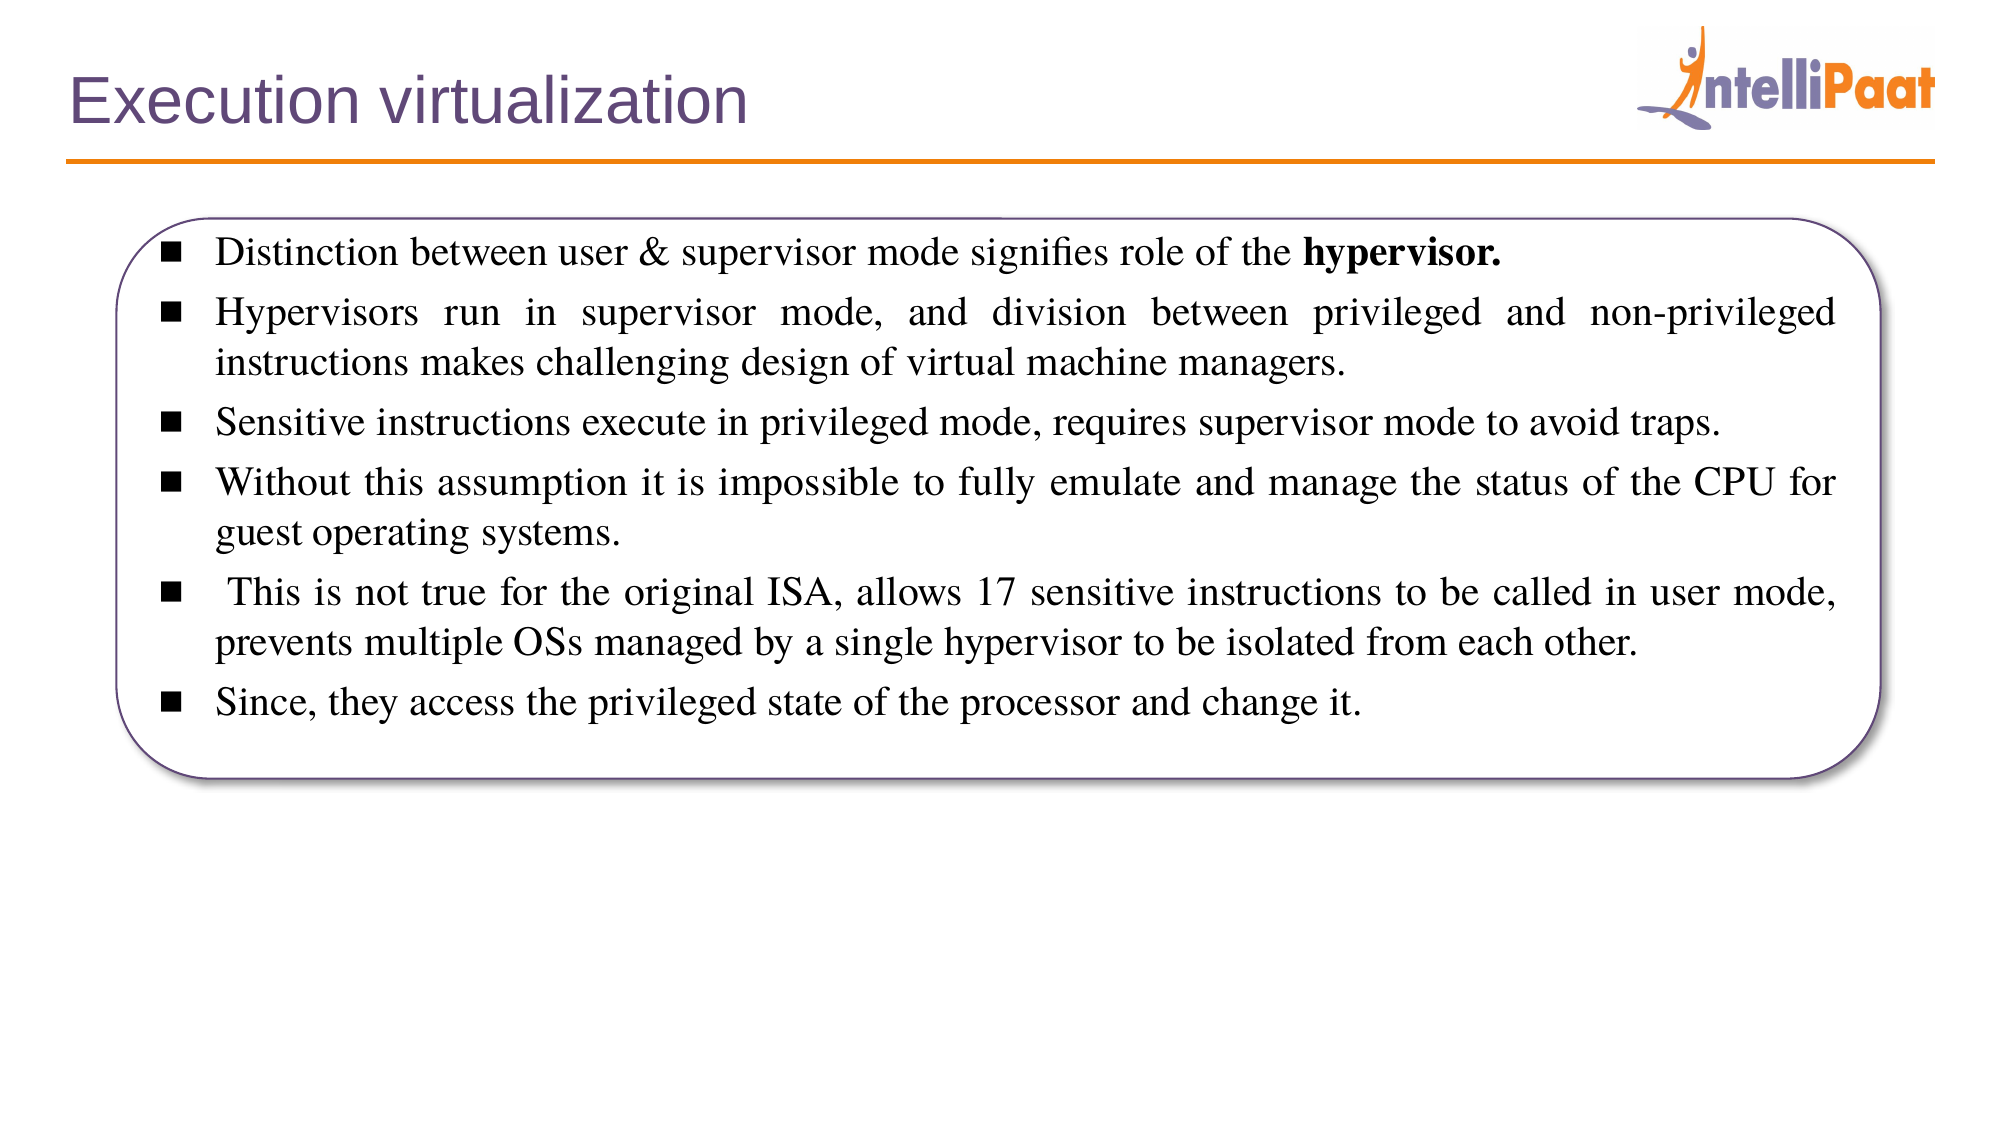

Execution virtualization
Distinction between user & supervisor mode signifies role of the hypervisor.
Hypervisors run in supervisor mode, and division between privileged and non-privileged instructions makes challenging design of virtual machine managers.
Sensitive instructions execute in privileged mode, requires supervisor mode to avoid traps.
Without this assumption it is impossible to fully emulate and manage the status of the CPU for guest operating systems.
 This is not true for the original ISA, allows 17 sensitive instructions to be called in user mode, prevents multiple OSs managed by a single hypervisor to be isolated from each other.
Since, they access the privileged state of the processor and change it.